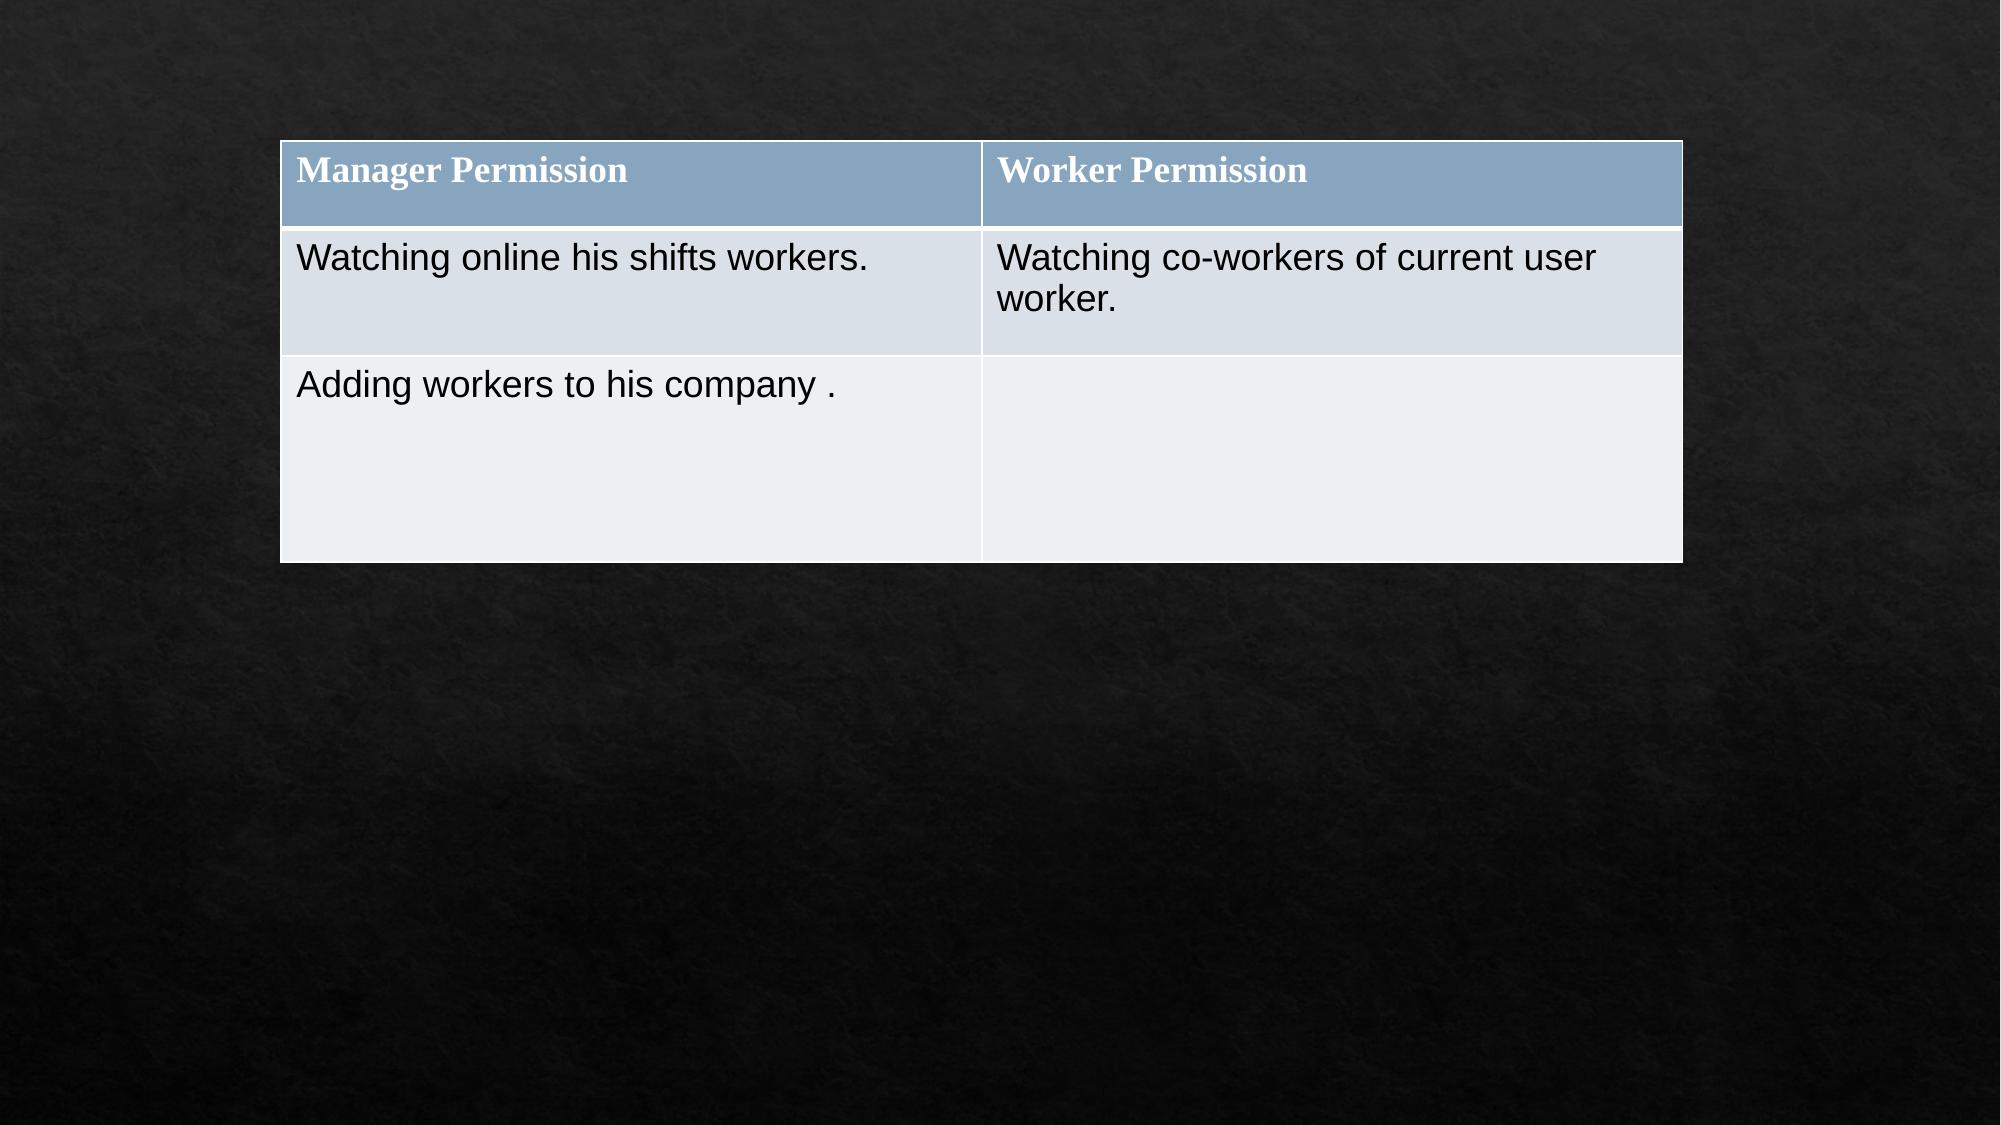

| Manager Permission | Worker Permission |
| --- | --- |
| Watching online his shifts workers. | Watching co-workers of current user worker. |
| Adding workers to his company . |  |
#